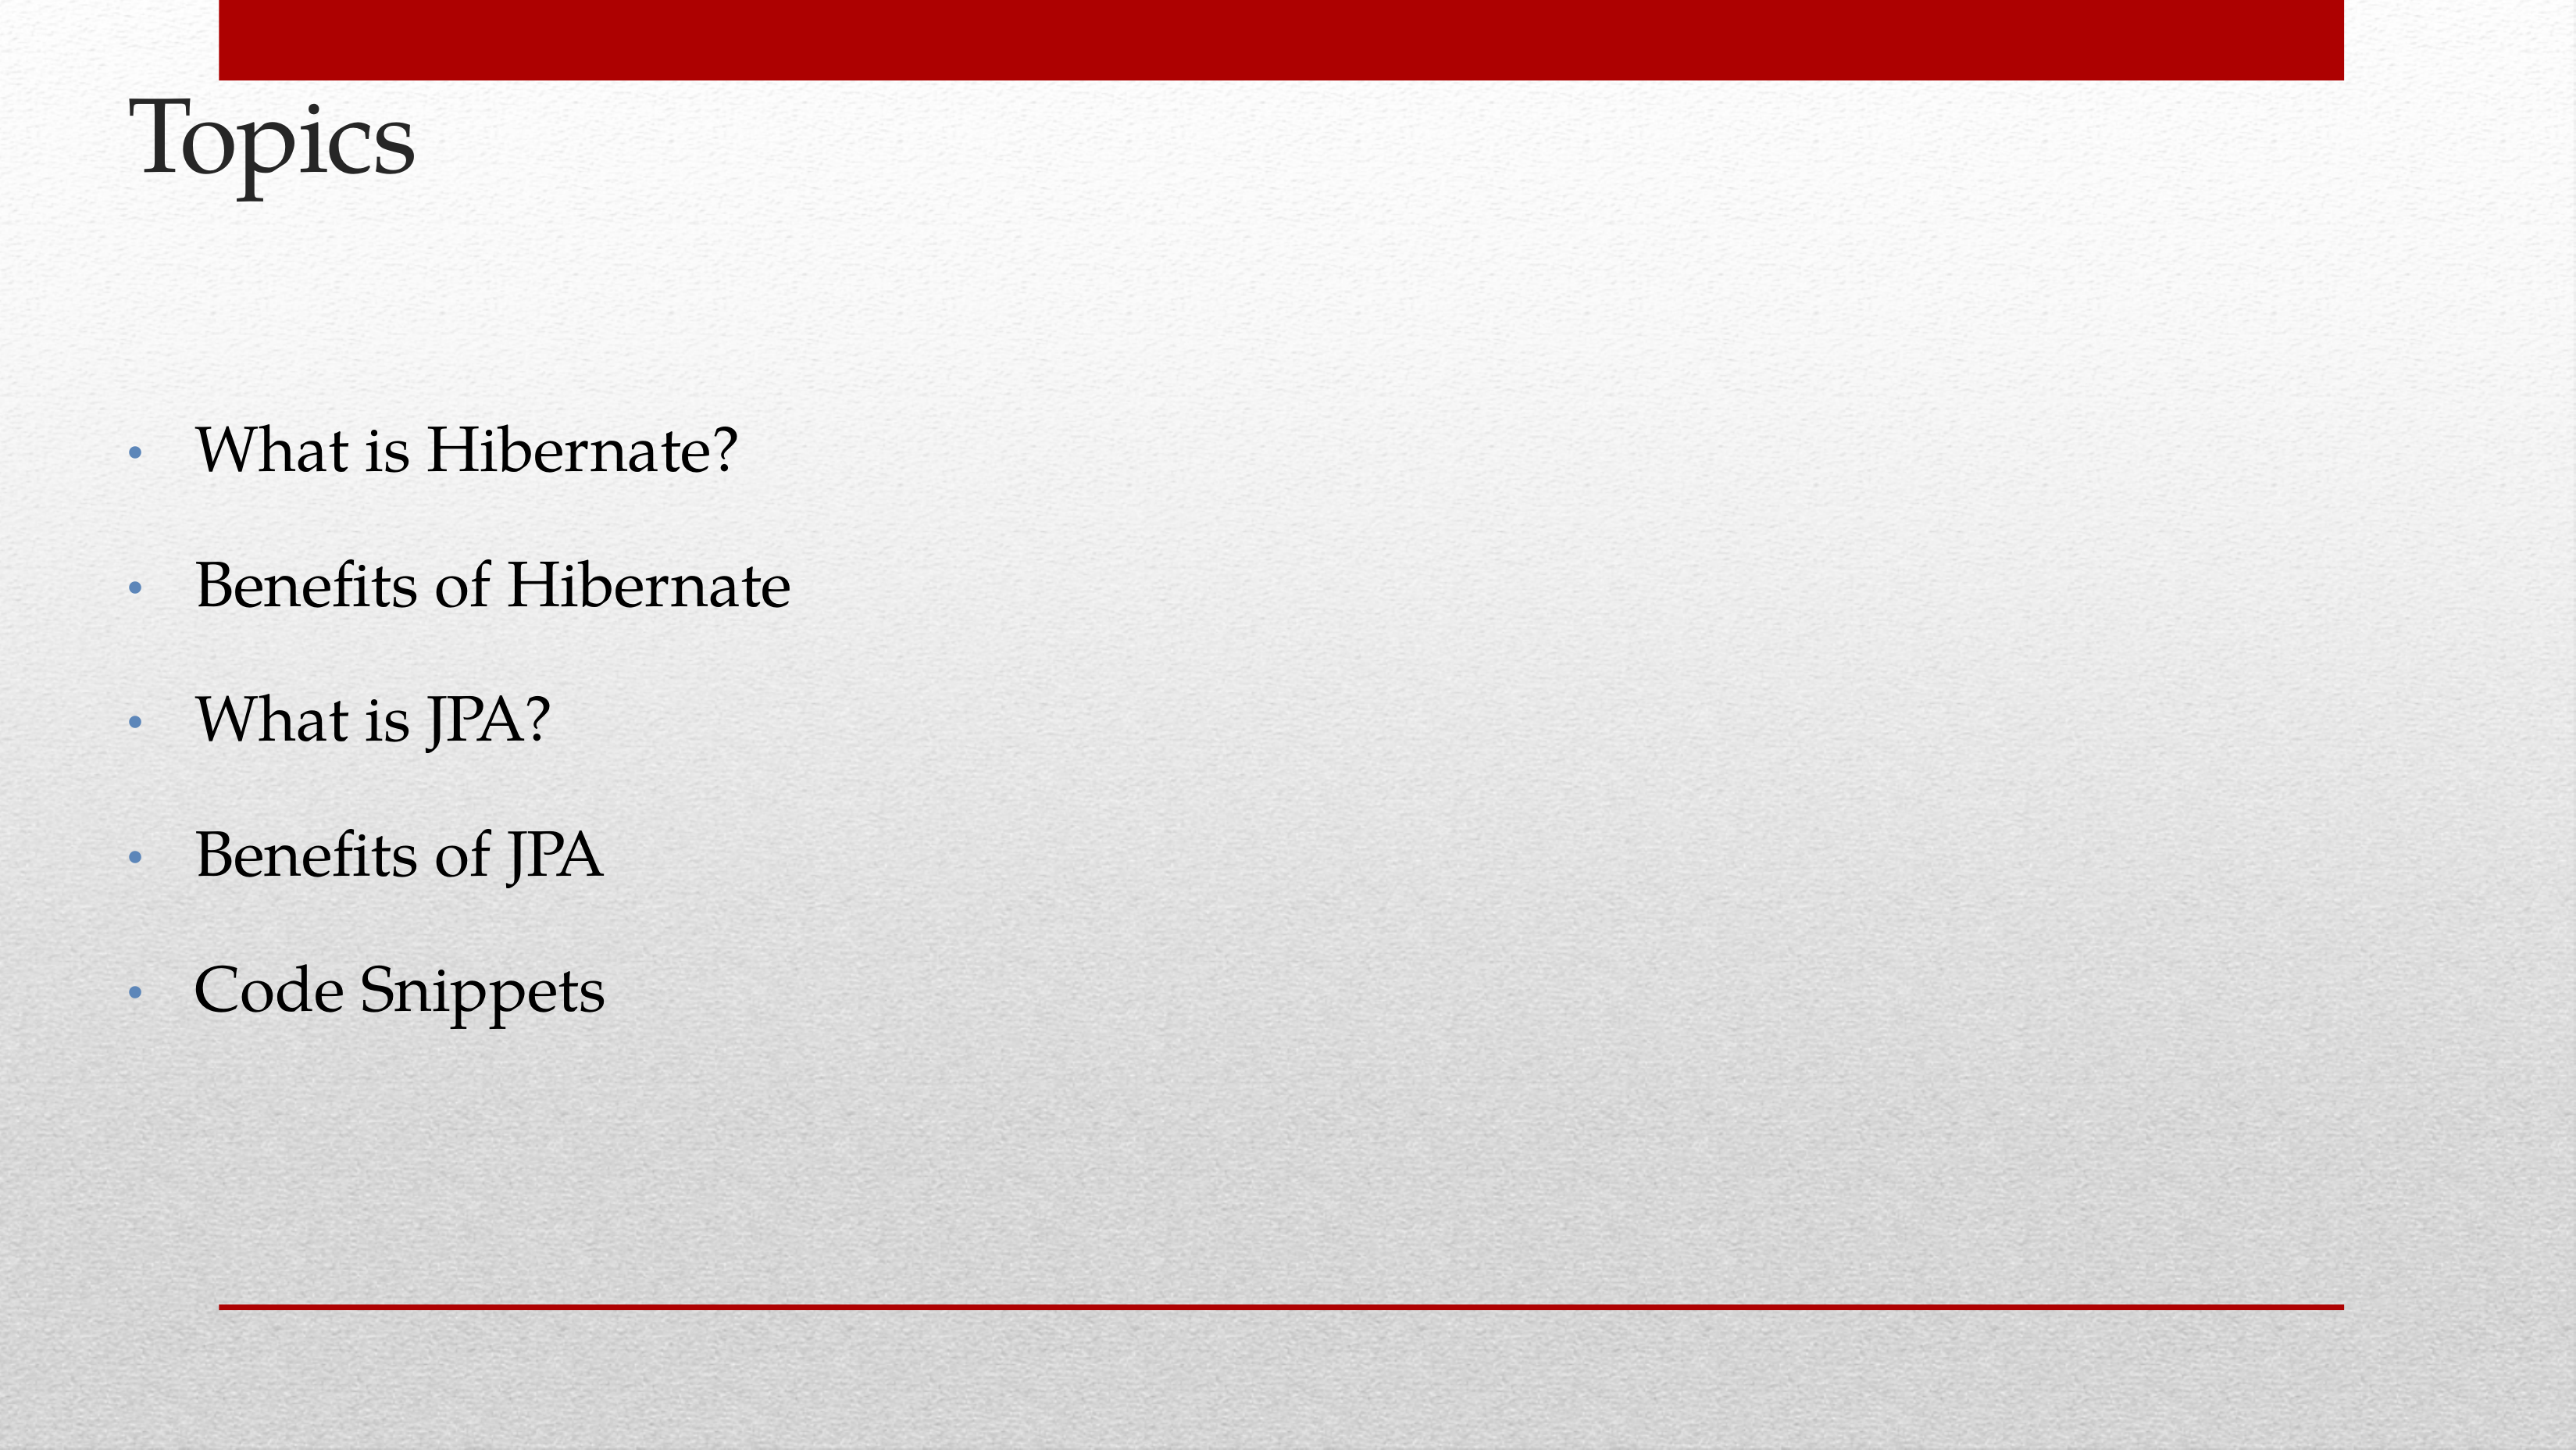

# Topics
What is Hibernate?
•
Benefits of Hibernate
•
What is JPA?
•
Benefits of JPA
•
Code Snippets
•